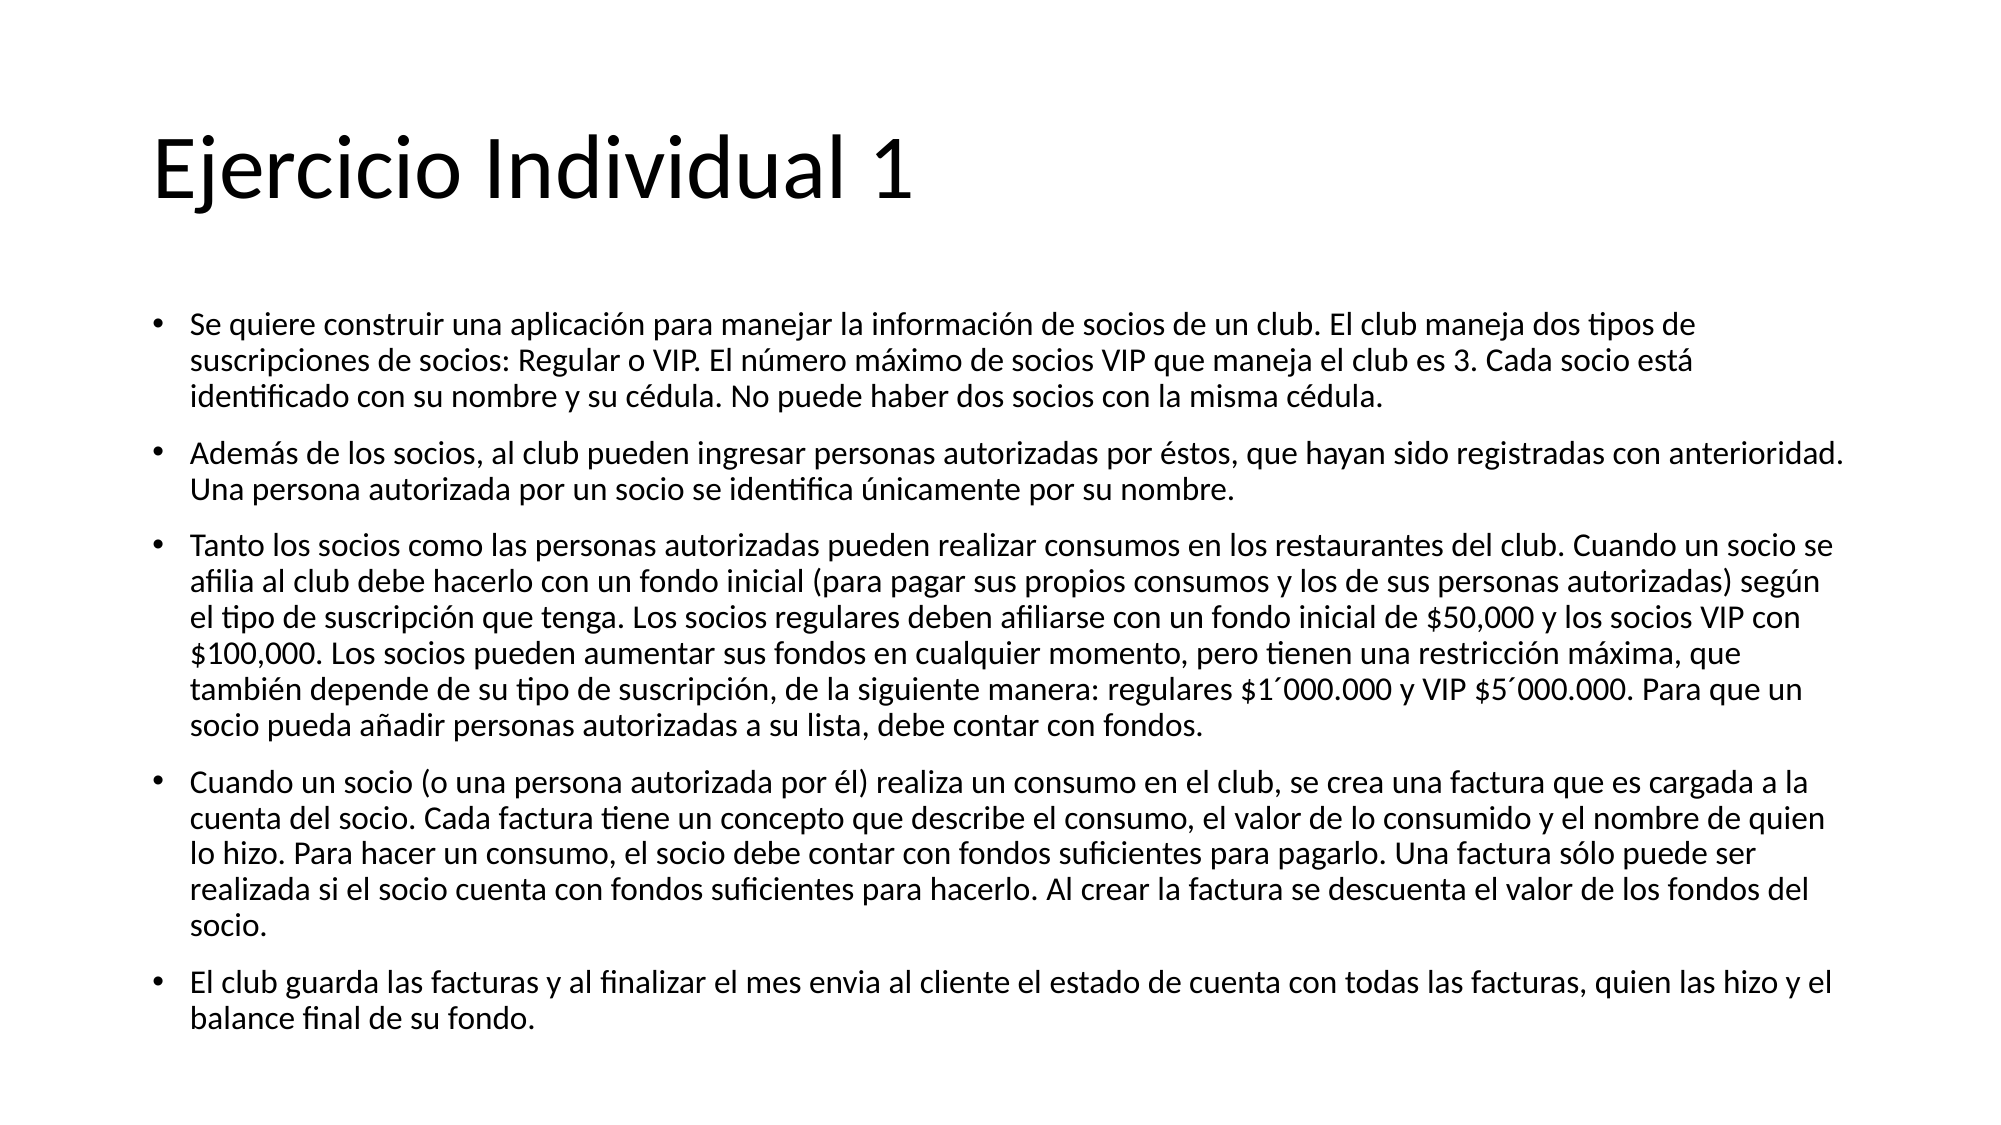

# Ejercicio Individual 1
Se quiere construir una aplicación para manejar la información de socios de un club. El club maneja dos tipos de suscripciones de socios: Regular o VIP. El número máximo de socios VIP que maneja el club es 3. Cada socio está identificado con su nombre y su cédula. No puede haber dos socios con la misma cédula.
Además de los socios, al club pueden ingresar personas autorizadas por éstos, que hayan sido registradas con anterioridad. Una persona autorizada por un socio se identifica únicamente por su nombre.
Tanto los socios como las personas autorizadas pueden realizar consumos en los restaurantes del club. Cuando un socio se afilia al club debe hacerlo con un fondo inicial (para pagar sus propios consumos y los de sus personas autorizadas) según el tipo de suscripción que tenga. Los socios regulares deben afiliarse con un fondo inicial de $50,000 y los socios VIP con $100,000. Los socios pueden aumentar sus fondos en cualquier momento, pero tienen una restricción máxima, que también depende de su tipo de suscripción, de la siguiente manera: regulares $1´000.000 y VIP $5´000.000. Para que un socio pueda añadir personas autorizadas a su lista, debe contar con fondos.
Cuando un socio (o una persona autorizada por él) realiza un consumo en el club, se crea una factura que es cargada a la cuenta del socio. Cada factura tiene un concepto que describe el consumo, el valor de lo consumido y el nombre de quien lo hizo. Para hacer un consumo, el socio debe contar con fondos suficientes para pagarlo. Una factura sólo puede ser realizada si el socio cuenta con fondos suficientes para hacerlo. Al crear la factura se descuenta el valor de los fondos del socio.
El club guarda las facturas y al finalizar el mes envia al cliente el estado de cuenta con todas las facturas, quien las hizo y el balance final de su fondo.